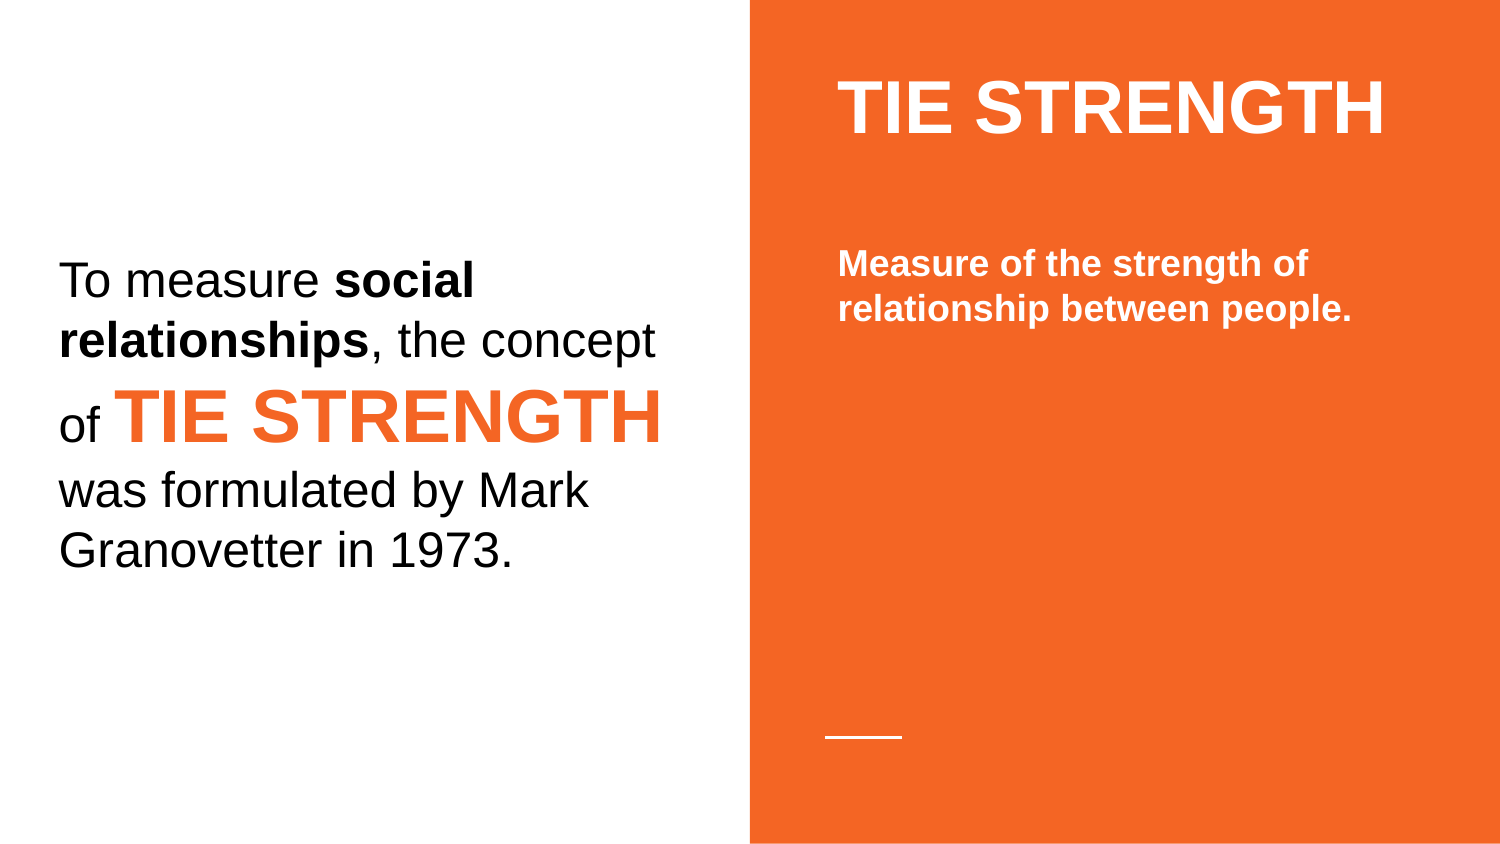

TIE STRENGTH
Measure of the strength of relationship between people.
# To measure social relationships, the concept of TIE STRENGTH was formulated by Mark Granovetter in 1973.